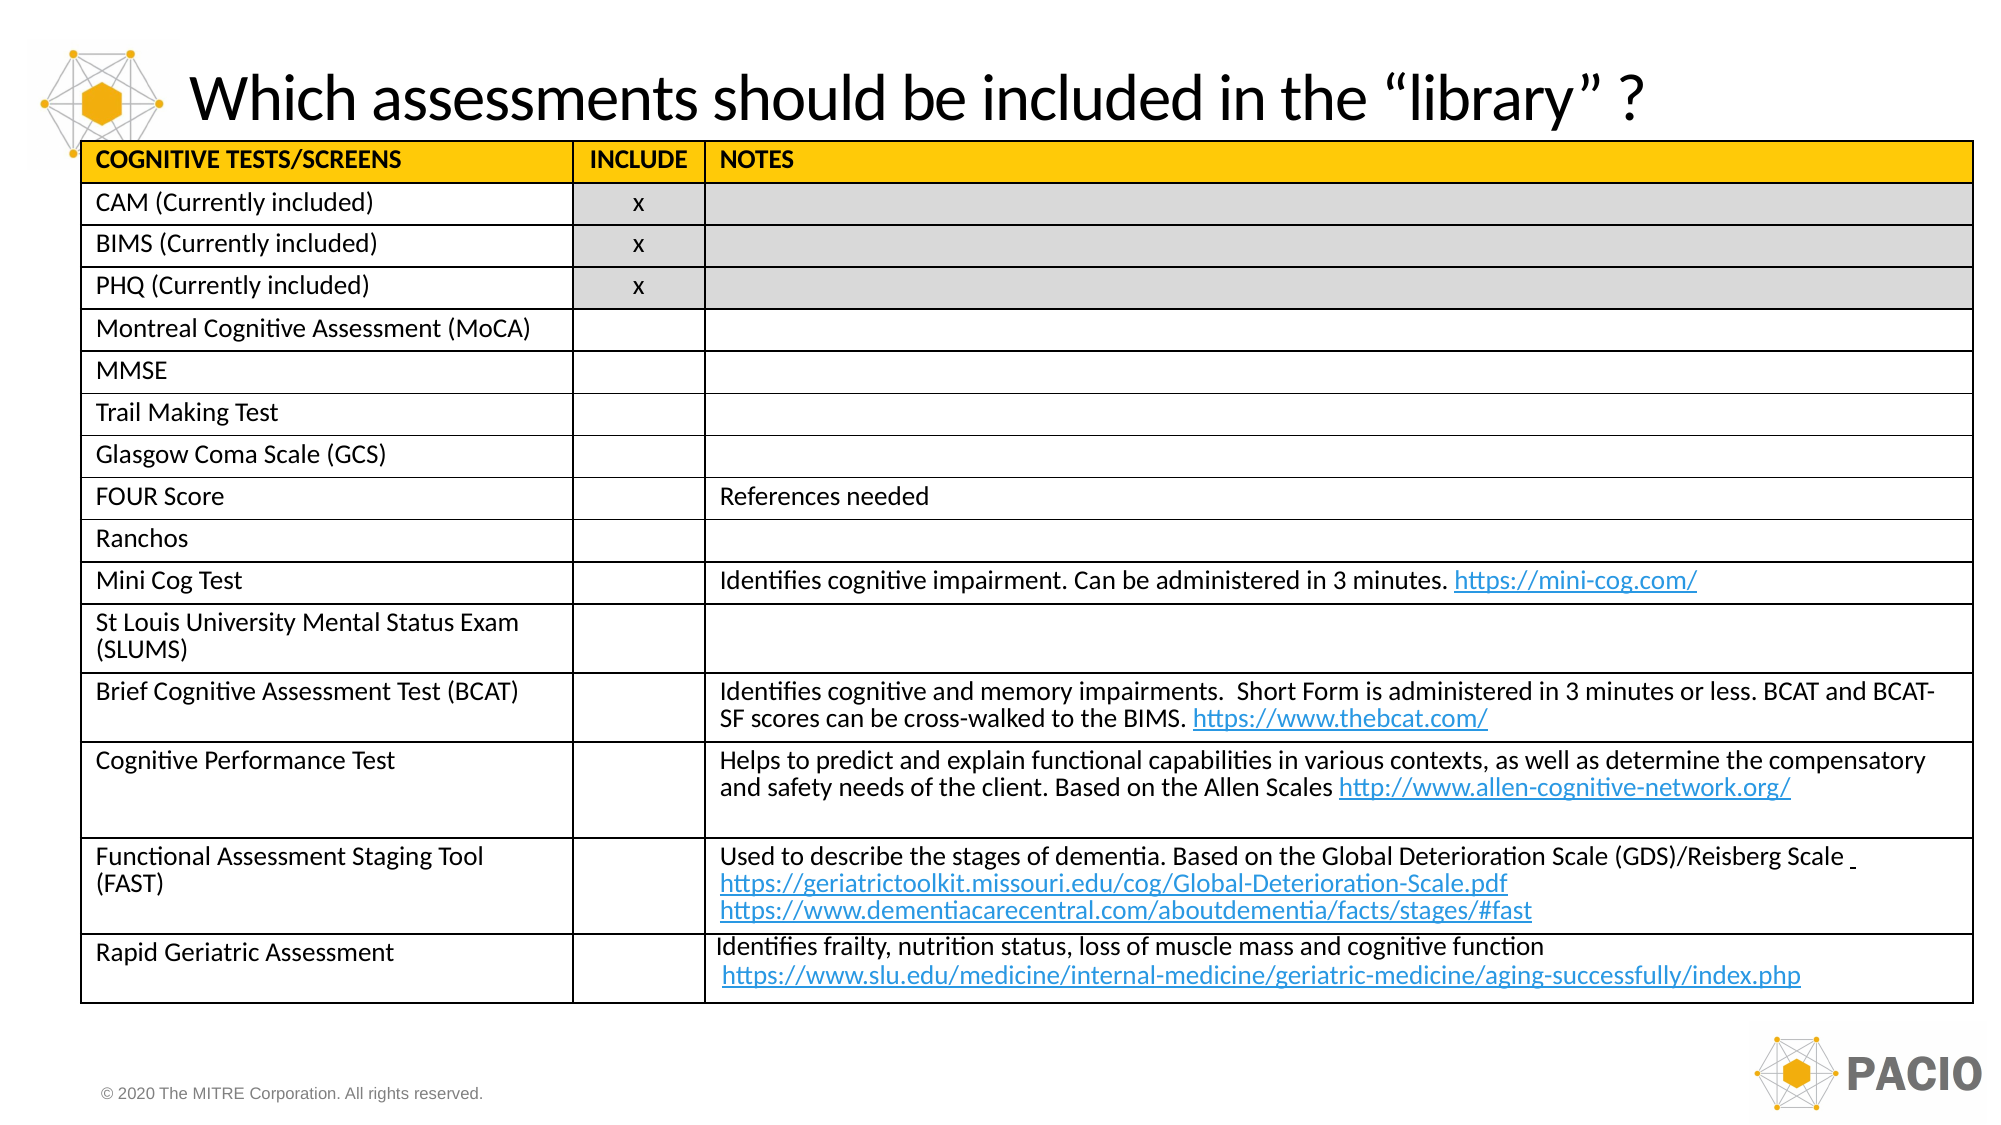

# Which assessments should be included in the “library” ?
| COGNITIVE TESTS/SCREENS | INCLUDE | NOTES |
| --- | --- | --- |
| CAM (Currently included) | x |  |
| BIMS (Currently included) | x |  |
| PHQ (Currently included) | x |  |
| Montreal Cognitive Assessment (MoCA) |  |  |
| MMSE |  |  |
| Trail Making Test |  |  |
| Glasgow Coma Scale (GCS) |  |  |
| FOUR Score |  | References needed |
| Ranchos |  |  |
| Mini Cog Test |  | Identifies cognitive impairment. Can be administered in 3 minutes. https://mini-cog.com/ |
| St Louis University Mental Status Exam (SLUMS) |  |  |
| Brief Cognitive Assessment Test (BCAT) |  | Identifies cognitive and memory impairments. Short Form is administered in 3 minutes or less. BCAT and BCAT-SF scores can be cross-walked to the BIMS. https://www.thebcat.com/ |
| Cognitive Performance Test |  | Helps to predict and explain functional capabilities in various contexts, as well as determine the compensatory and safety needs of the client. Based on the Allen Scales http://www.allen-cognitive-network.org/ |
| Functional Assessment Staging Tool (FAST) |  | Used to describe the stages of dementia. Based on the Global Deterioration Scale (GDS)/Reisberg Scale https://geriatrictoolkit.missouri.edu/cog/Global-Deterioration-Scale.pdf https://www.dementiacarecentral.com/aboutdementia/facts/stages/#fast |
| Rapid Geriatric Assessment |  | Identifies frailty, nutrition status, loss of muscle mass and cognitive function https://www.slu.edu/medicine/internal-medicine/geriatric-medicine/aging-successfully/index.php |